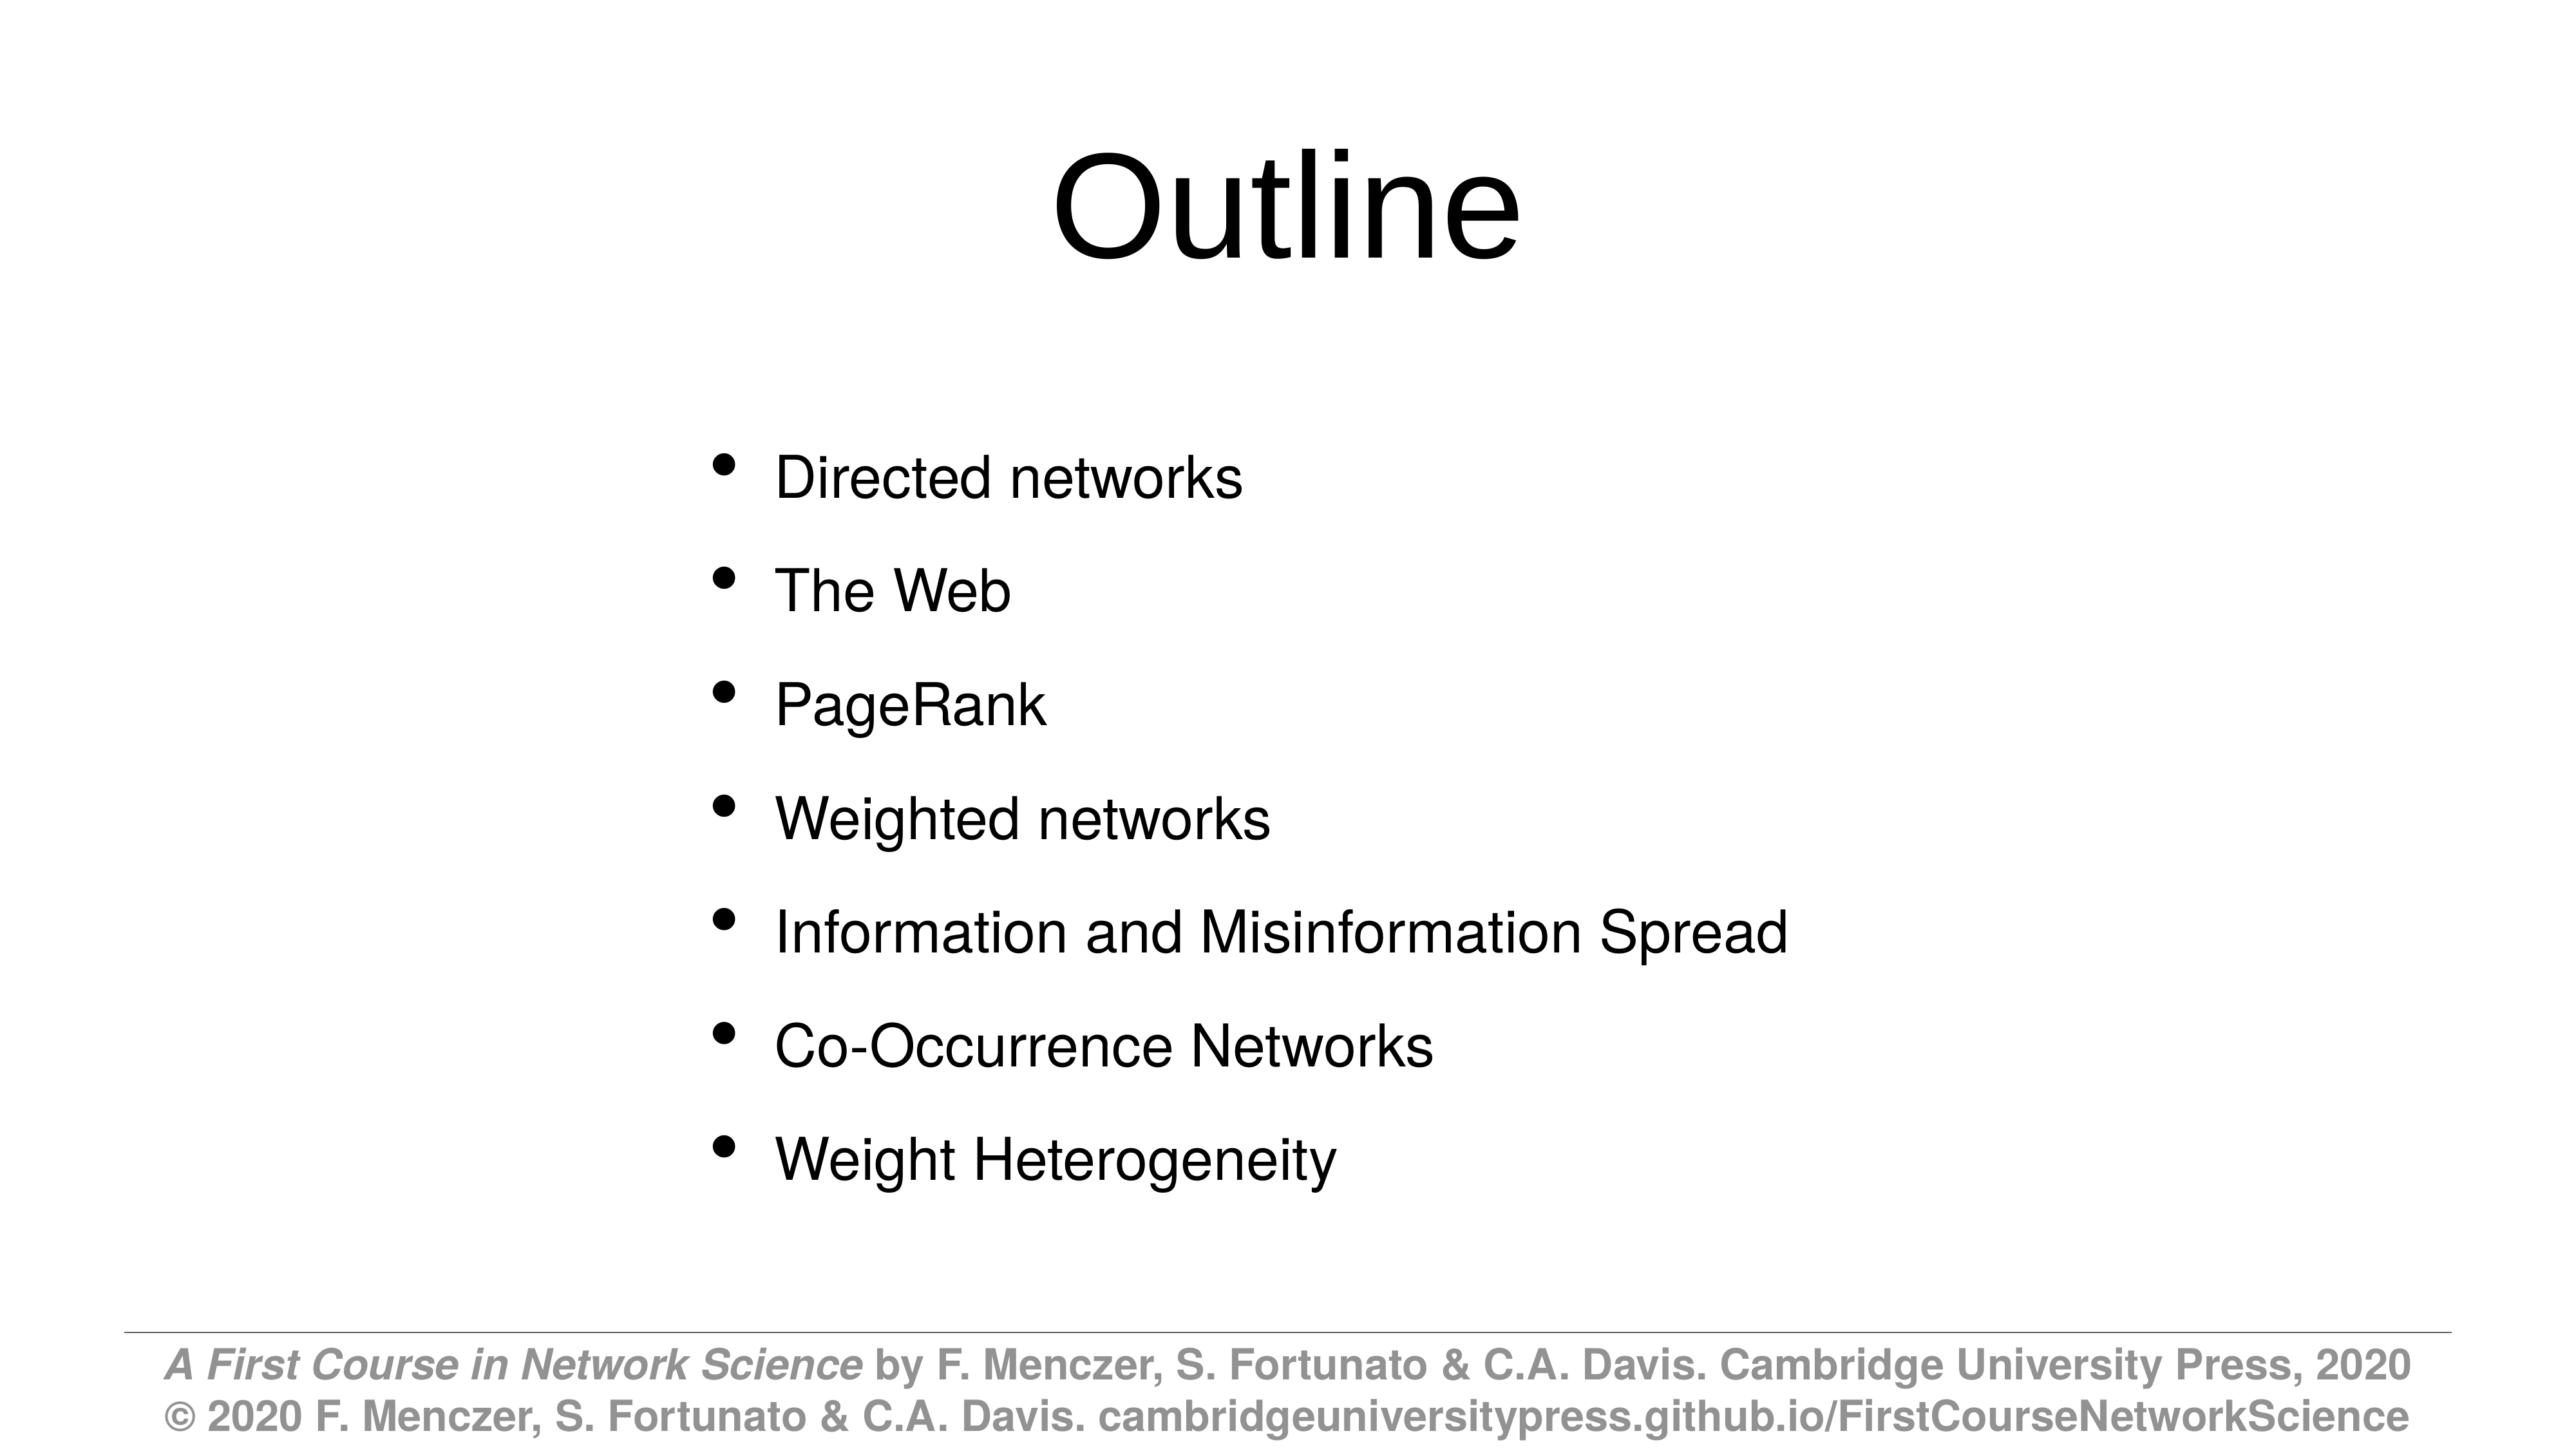

# Outline
Directed networks
The Web
PageRank
Weighted networks
Information and Misinformation Spread
Co-Occurrence Networks
Weight Heterogeneity